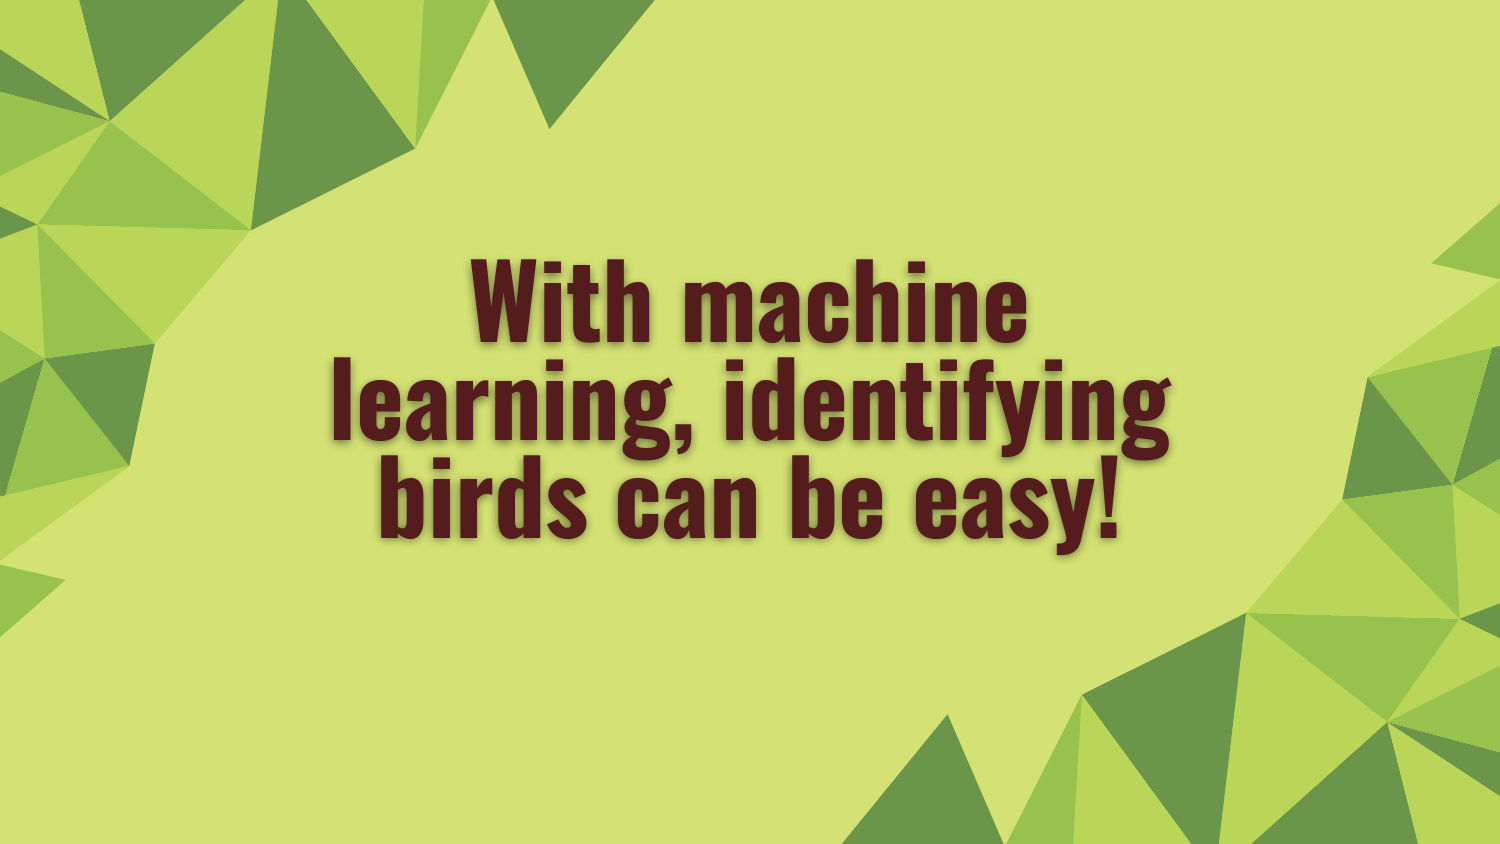

# With machine learning, identifying birds can be easy!